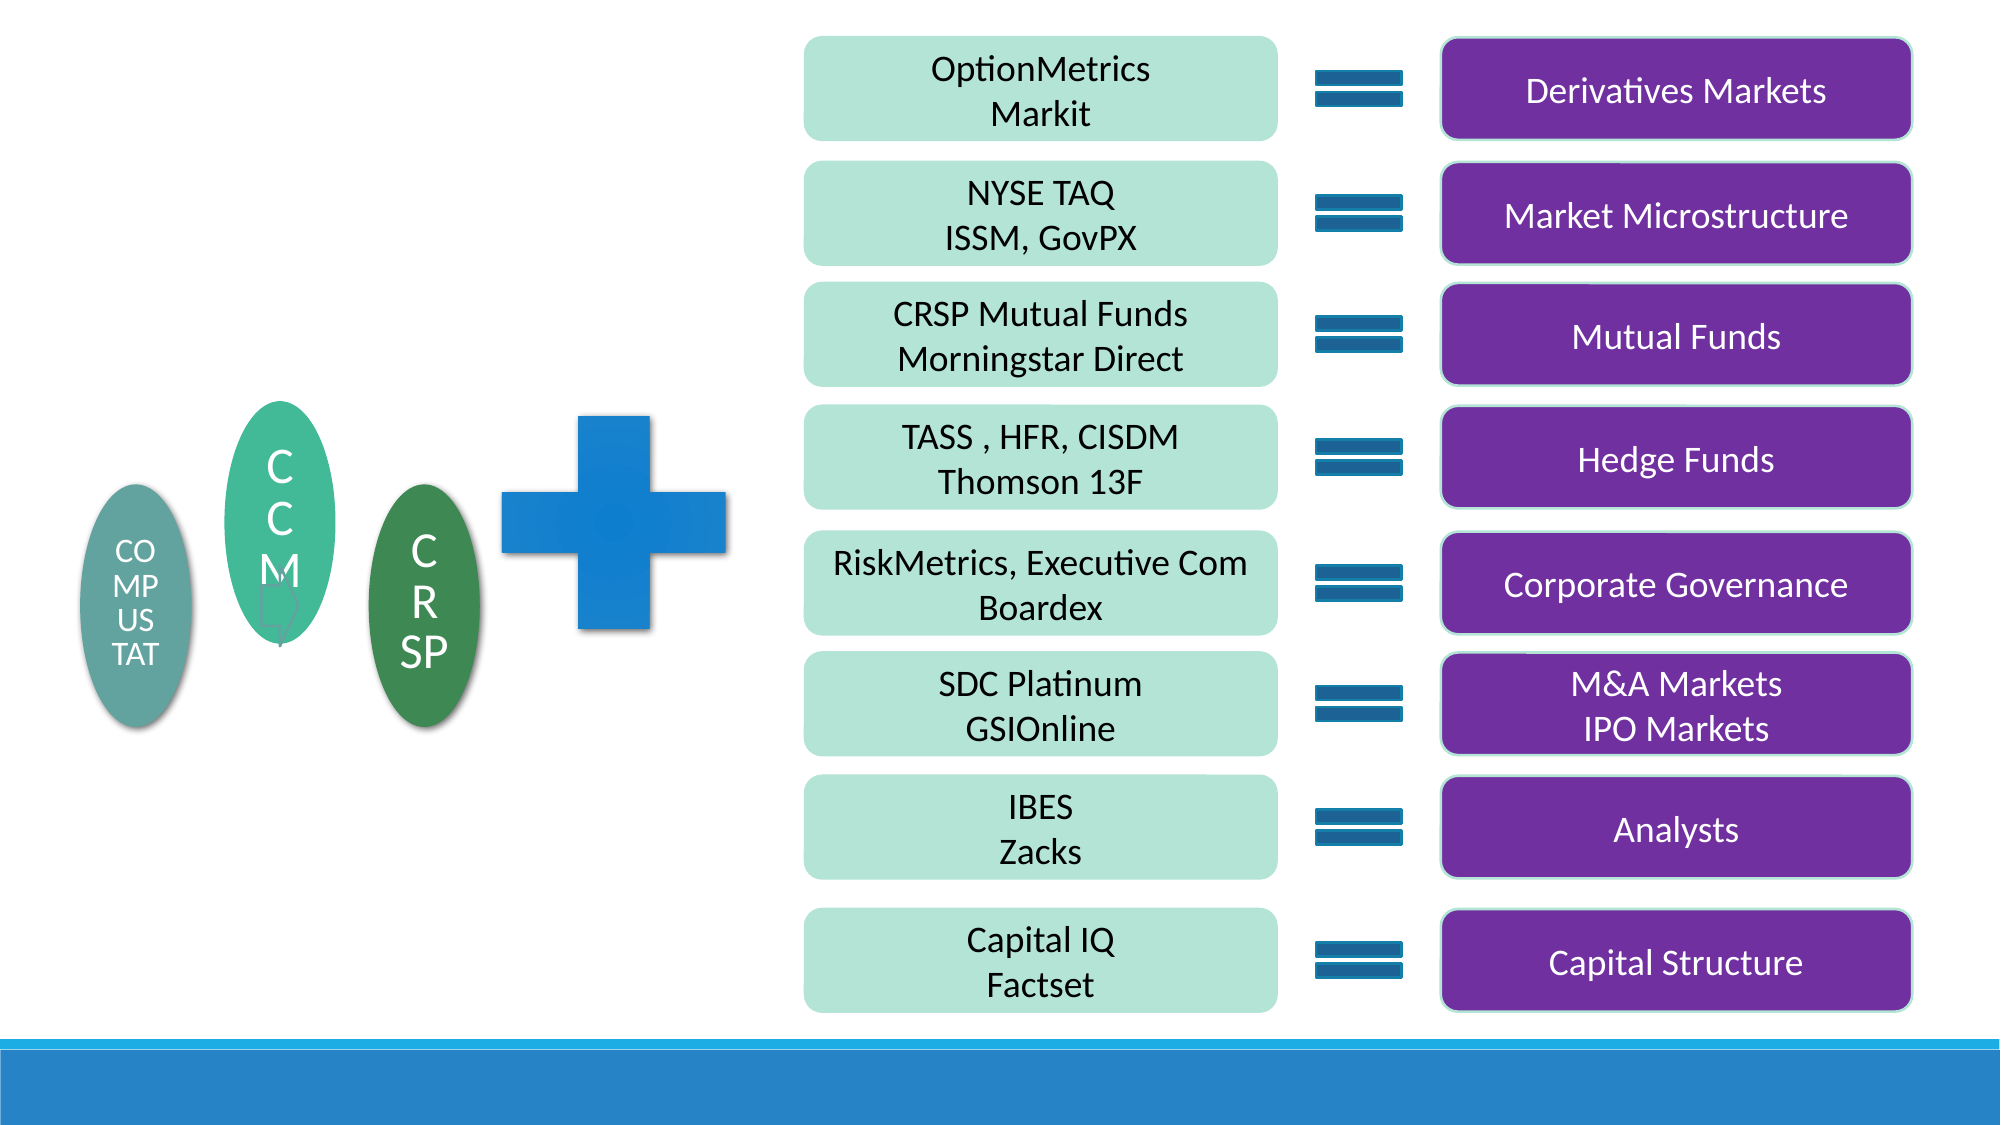

CCM
COMPUSTAT
CRSP
Derivatives Markets
OptionMetrics
Markit

Market Microstructure
NYSE TAQ
ISSM, GovPX

Mutual Funds
CRSP Mutual Funds
Morningstar Direct

Hedge Funds
TASS , HFR, CISDM
Thomson 13F

Corporate Governance
RiskMetrics, Executive Com
Boardex

M&A Markets
IPO Markets
SDC Platinum
GSIOnline

Analysts
IBES
Zacks

Capital Structure
Capital IQ
Factset